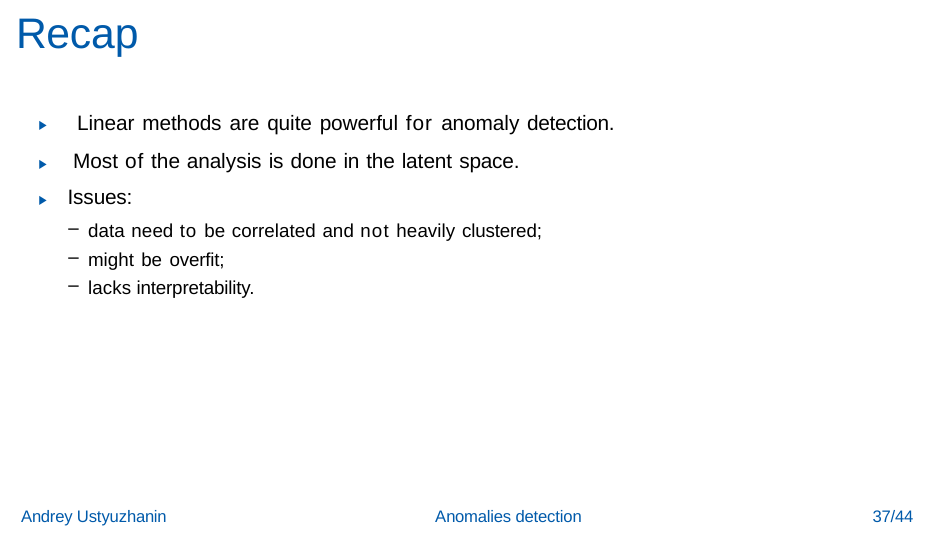

# Recap
▶  Linear methods are quite powerful for anomaly detection.
▶  Most of the analysis is done in the latent space.
▶  Issues:
data need to be correlated and not heavily clustered;
might be overfit;
lacks interpretability.
37/44
Andrey Ustyuzhanin
Anomalies detection